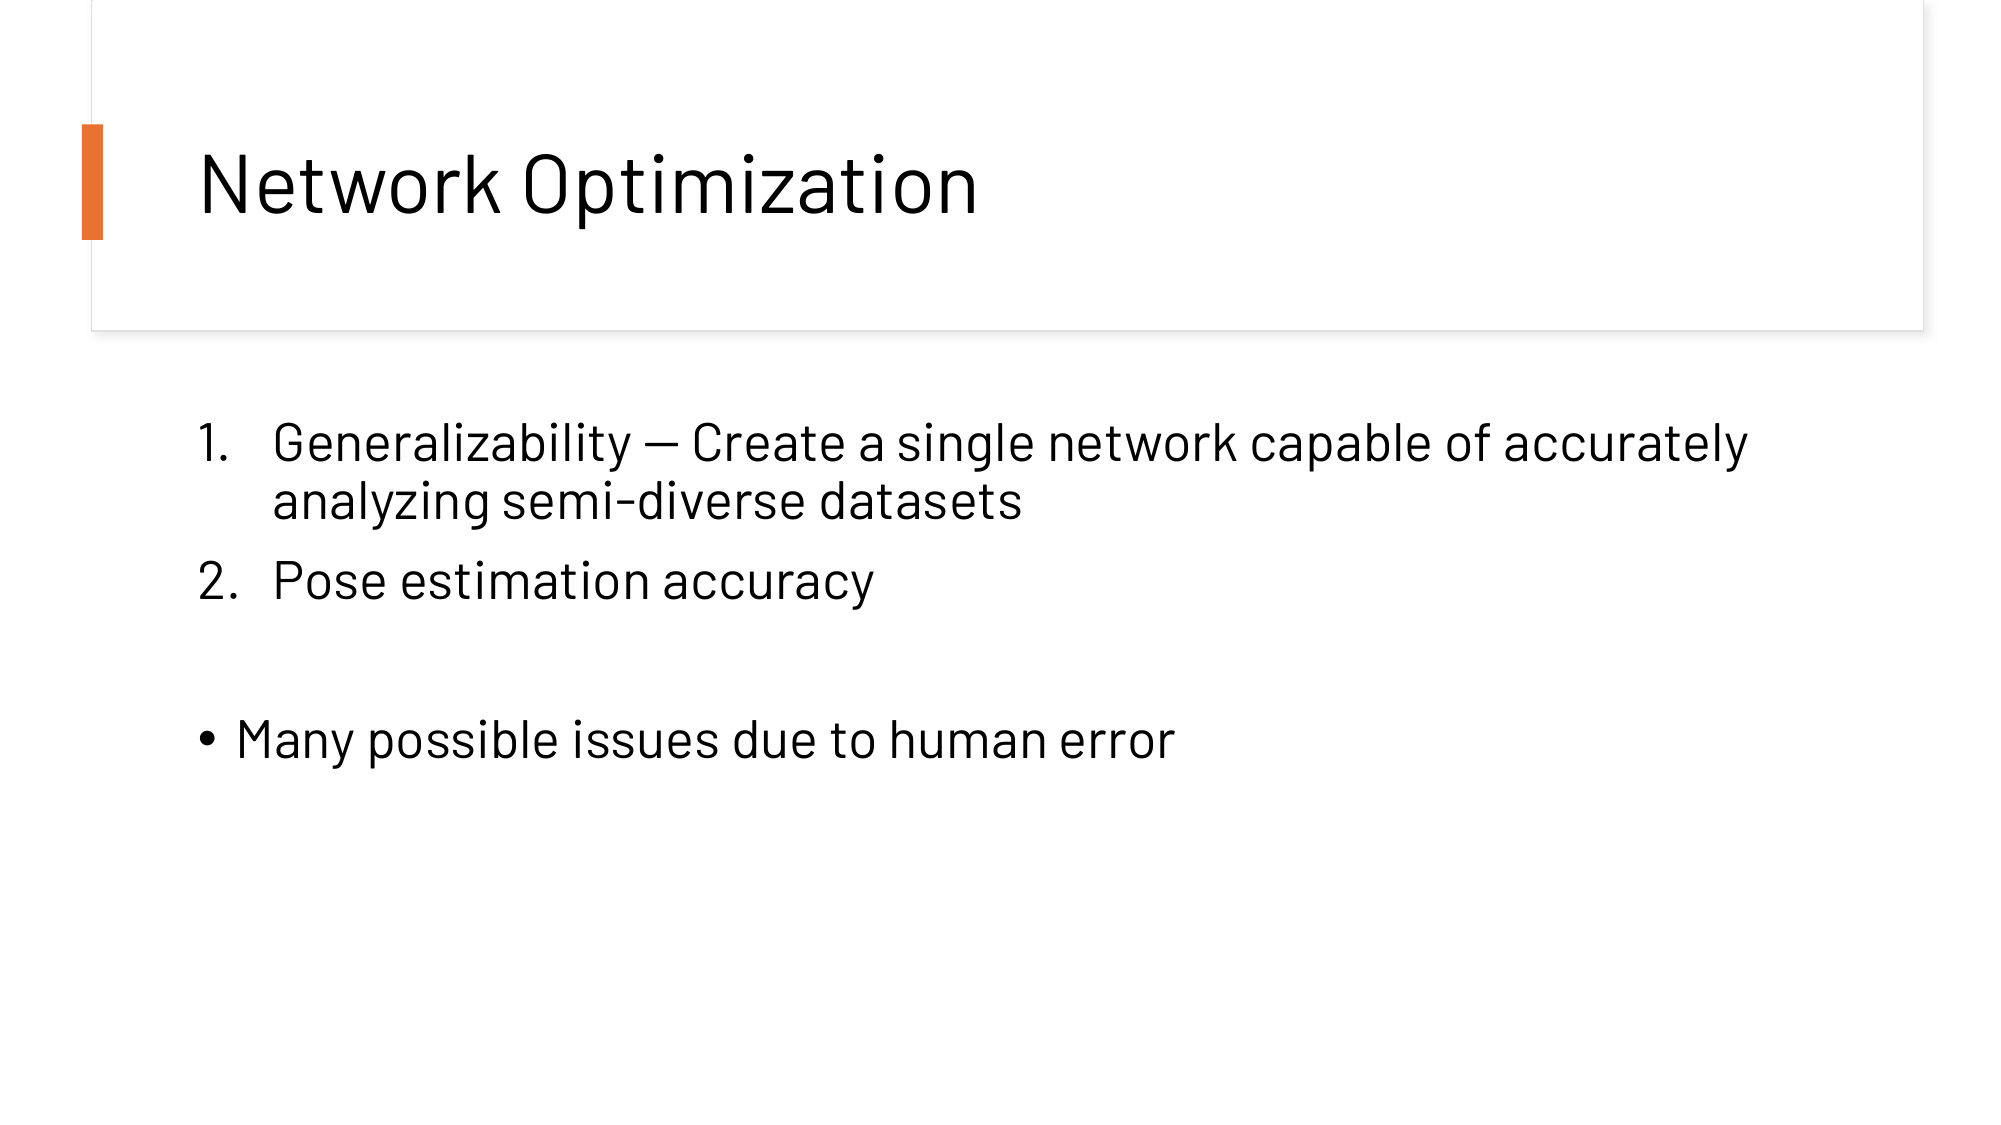

# Network Optimization

Generalizability -- Create a single network capable of accurately analyzing semi-diverse datasets
Pose estimation accuracy

Many possible issues due to human error